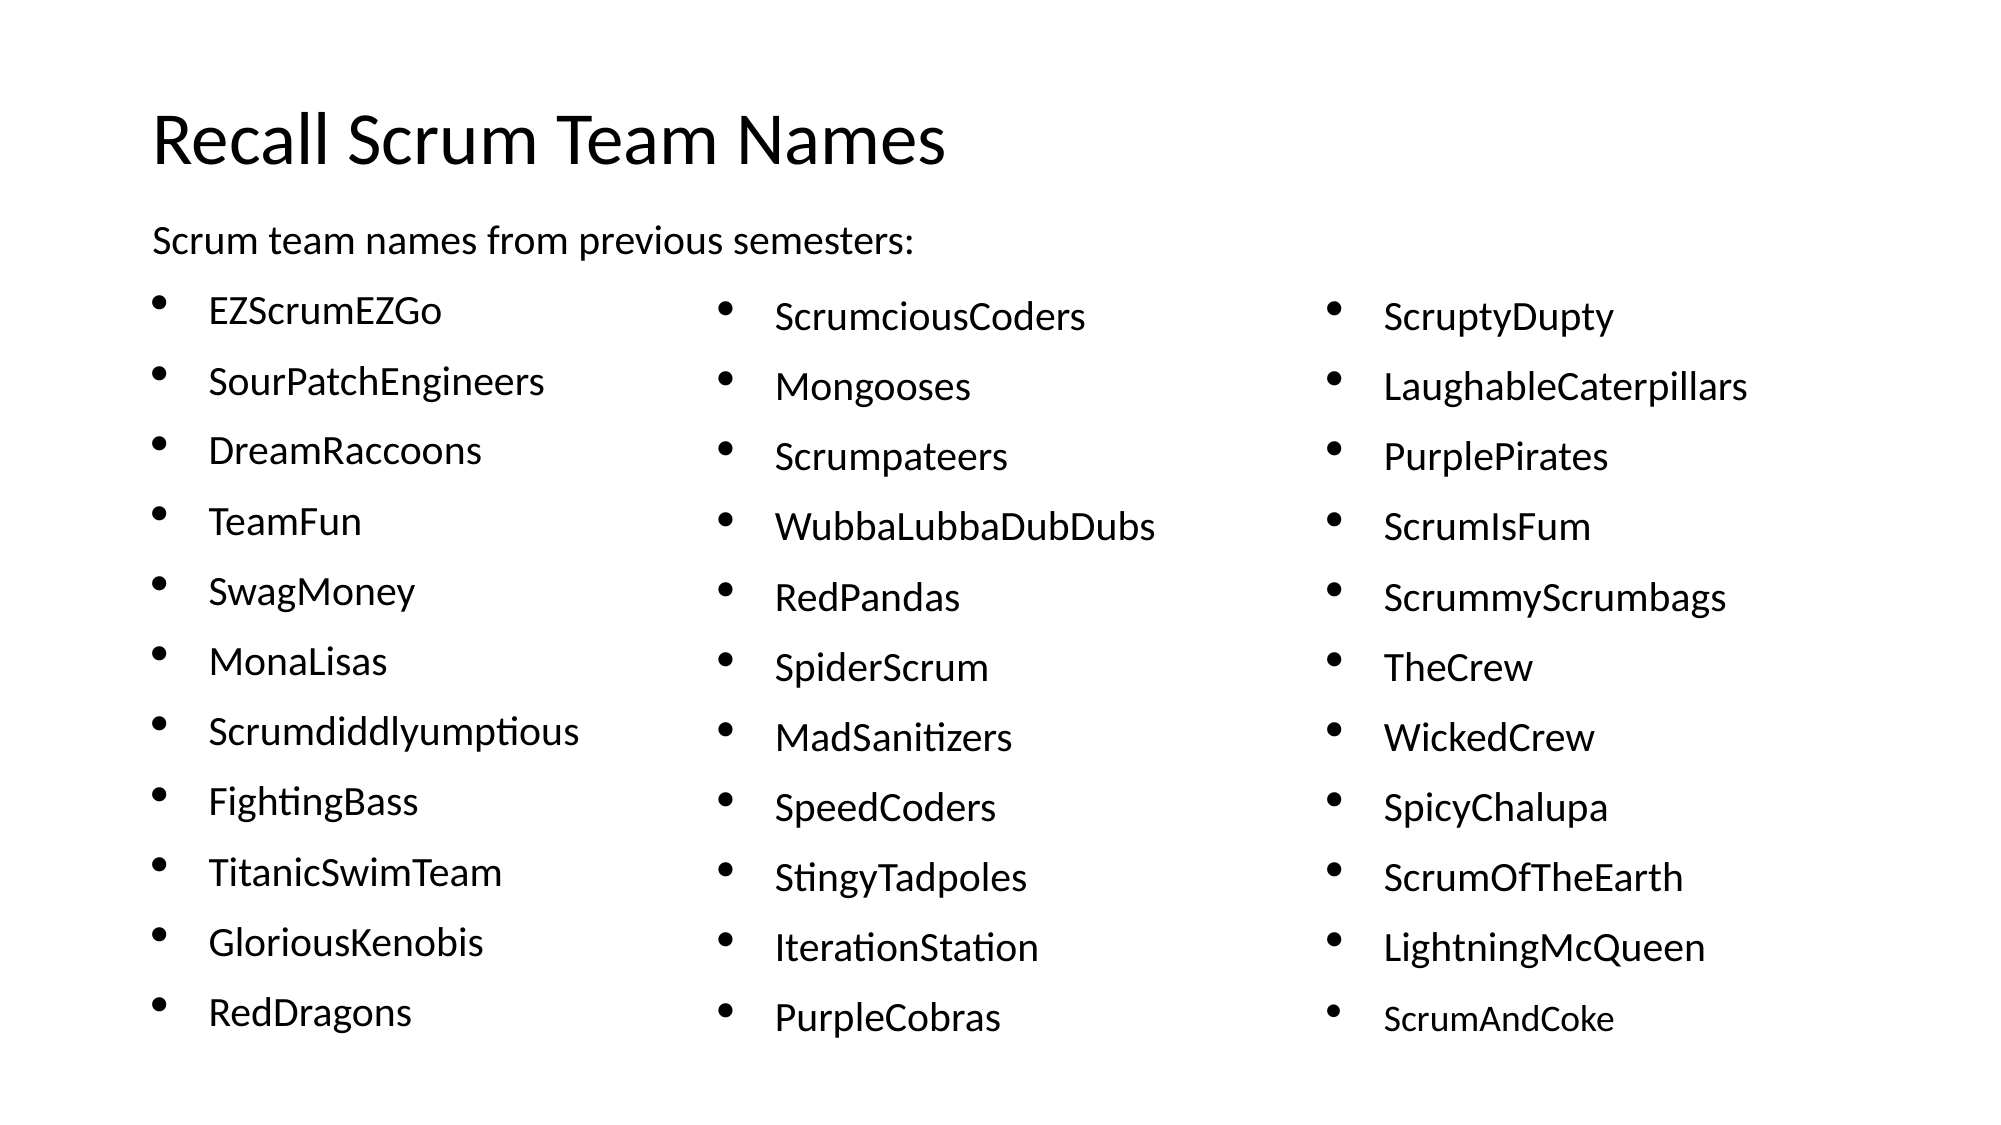

# Recall Scrum Team Names
Scrum team names from previous semesters:
EZScrumEZGo
SourPatchEngineers
DreamRaccoons
TeamFun
SwagMoney
MonaLisas
Scrumdiddlyumptious
FightingBass
TitanicSwimTeam
GloriousKenobis
RedDragons
ScrumciousCoders
Mongooses
Scrumpateers
WubbaLubbaDubDubs
RedPandas
SpiderScrum
MadSanitizers
SpeedCoders
StingyTadpoles
IterationStation
PurpleCobras

ScruptyDupty
LaughableCaterpillars
PurplePirates
ScrumIsFum
ScrummyScrumbags
TheCrew
WickedCrew
SpicyChalupa
ScrumOfTheEarth
LightningMcQueen
ScrumAndCoke